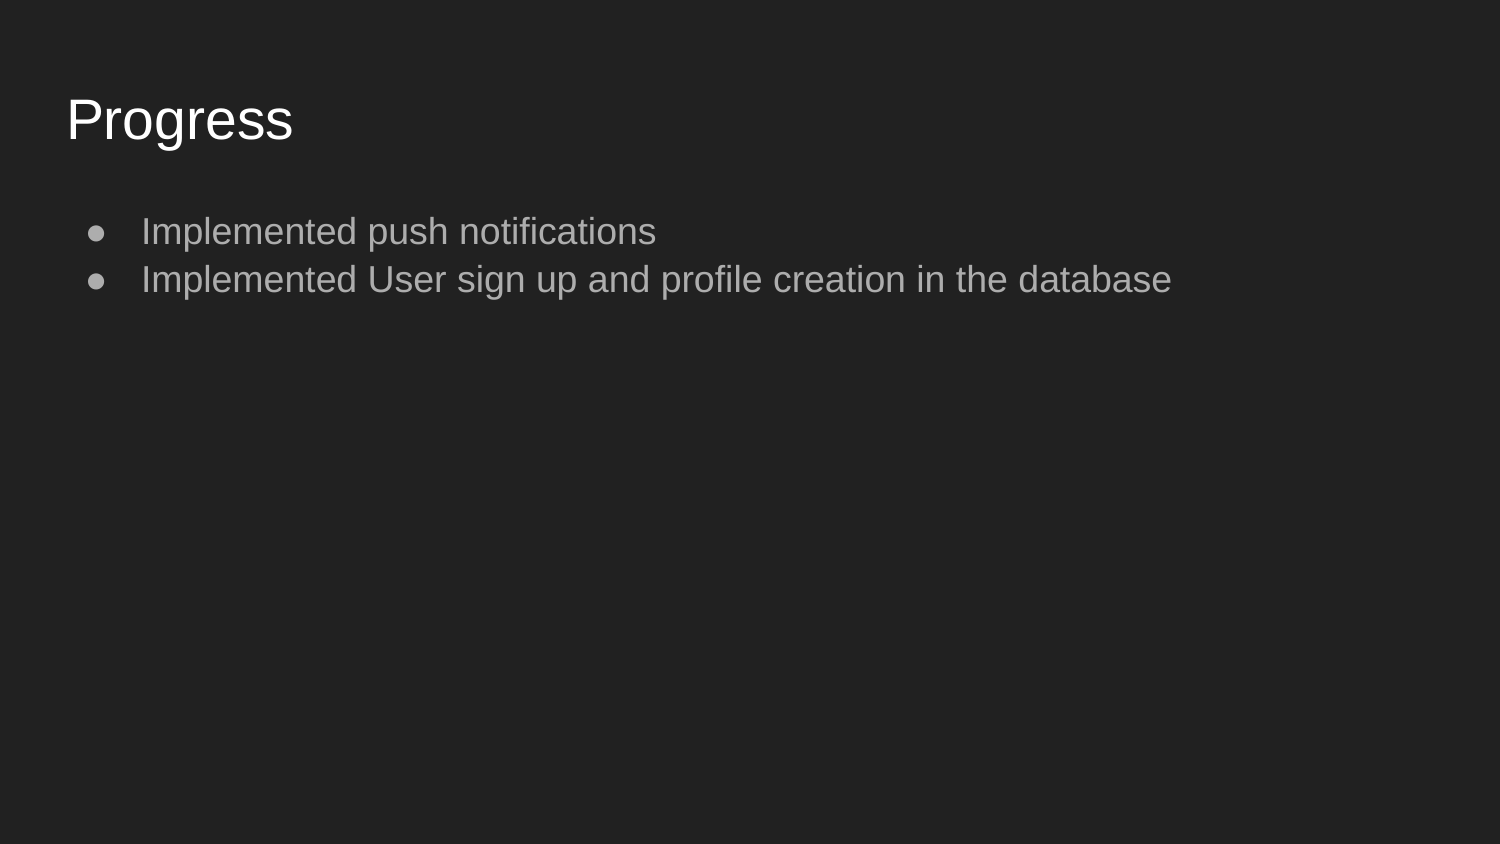

# Progress
Implemented push notifications
Implemented User sign up and profile creation in the database